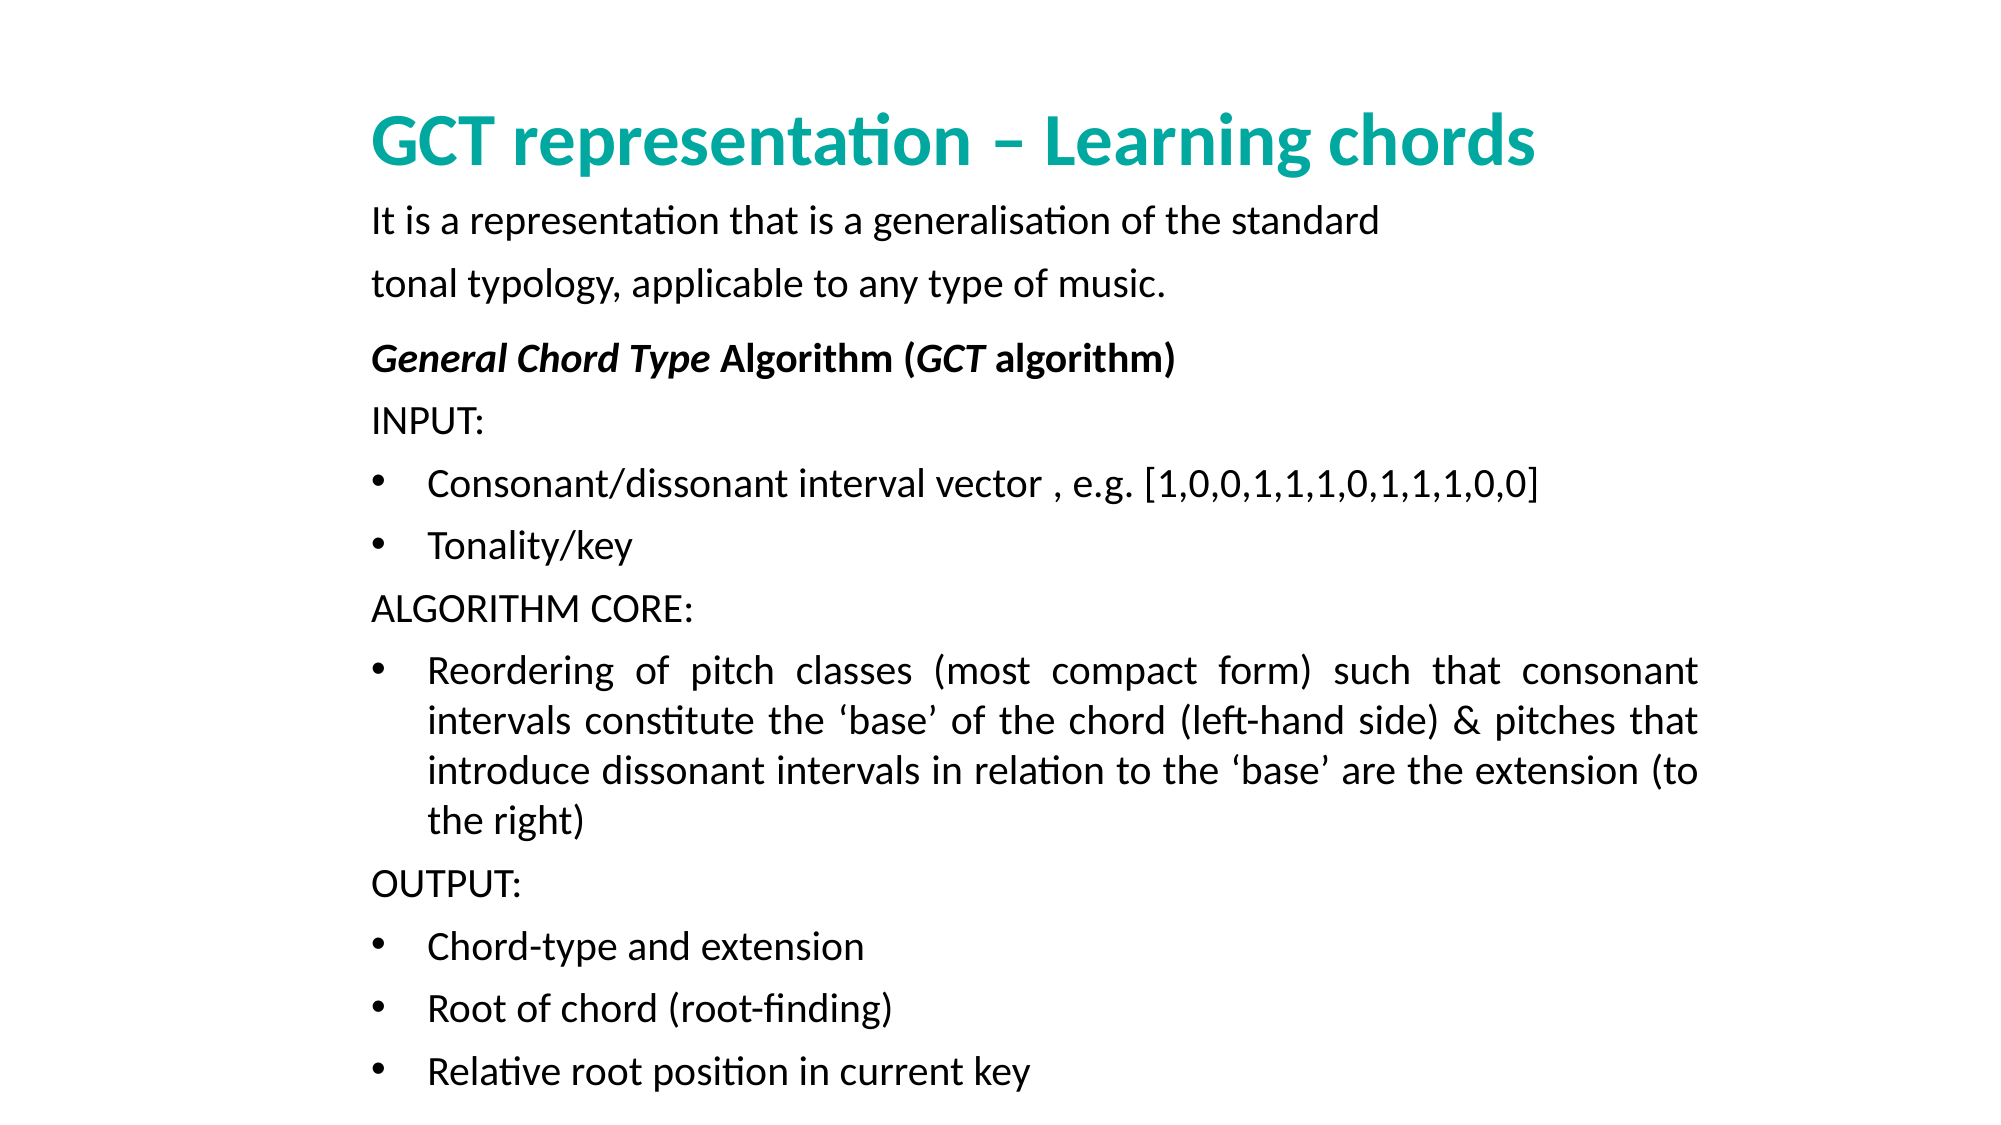

GCT representation – Learning chords
It is a representation that is a generalisation of the standard
tonal typology, applicable to any type of music.
General Chord Type Algorithm (GCT algorithm)
INPUT:
Consonant/dissonant interval vector , e.g. [1,0,0,1,1,1,0,1,1,1,0,0]
Tonality/key
ALGORITHM CORE:
Reordering of pitch classes (most compact form) such that consonant intervals constitute the ‘base’ of the chord (left-hand side) & pitches that introduce dissonant intervals in relation to the ‘base’ are the extension (to the right)
OUTPUT:
Chord-type and extension
Root of chord (root-finding)
Relative root position in current key